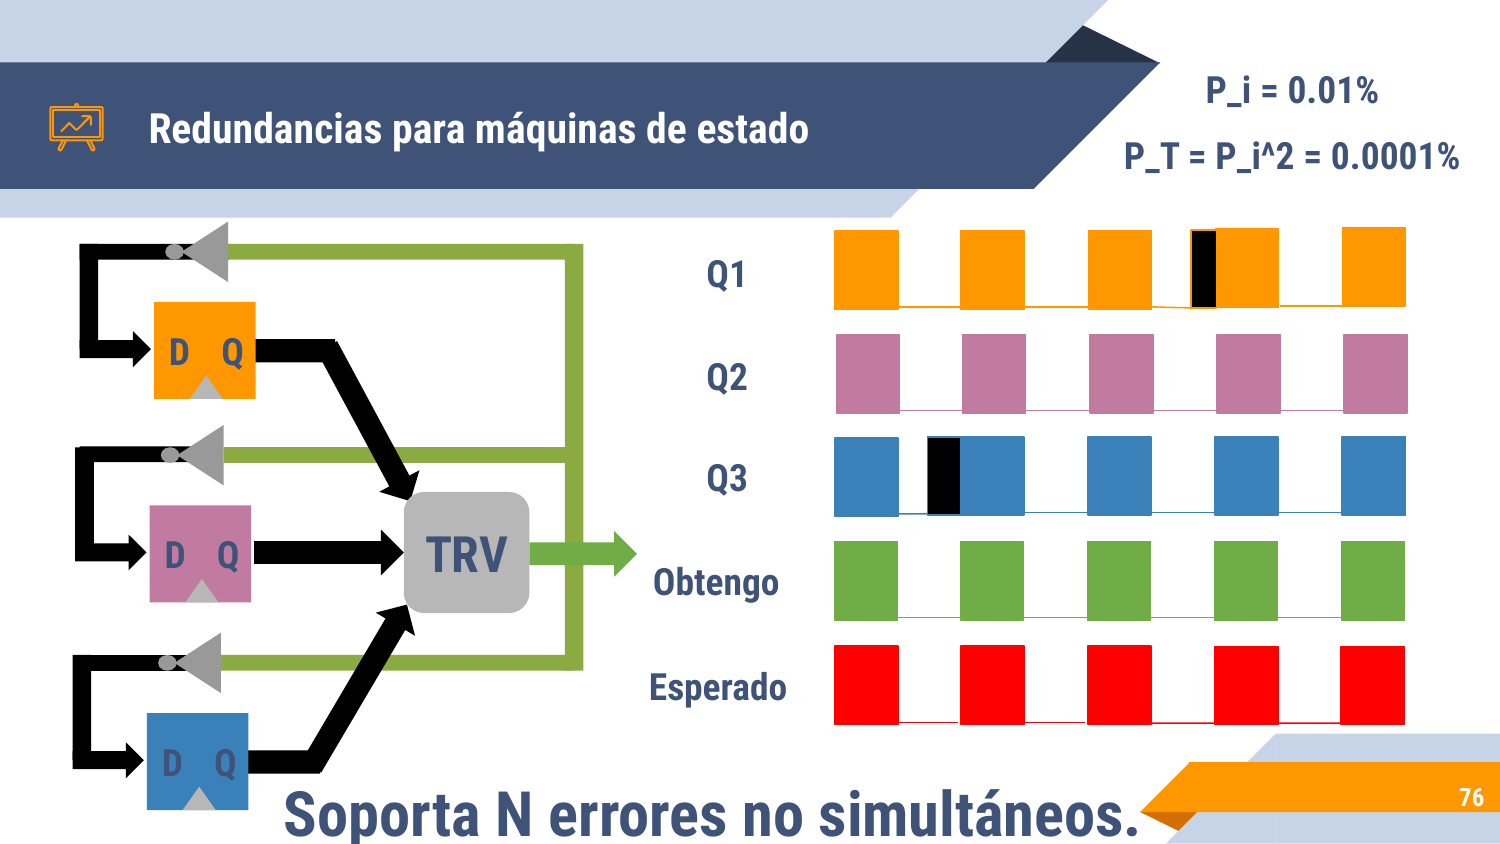

# Redundancias para máquinas de estado
P_i = 0.01%
P_T = P_i^2 = 0.0001%

Q1

Q

D

Q2

Q3
TRV

Q

D

Obtengo

Esperado

Q

D
Soporta N errores no simultáneos.

76